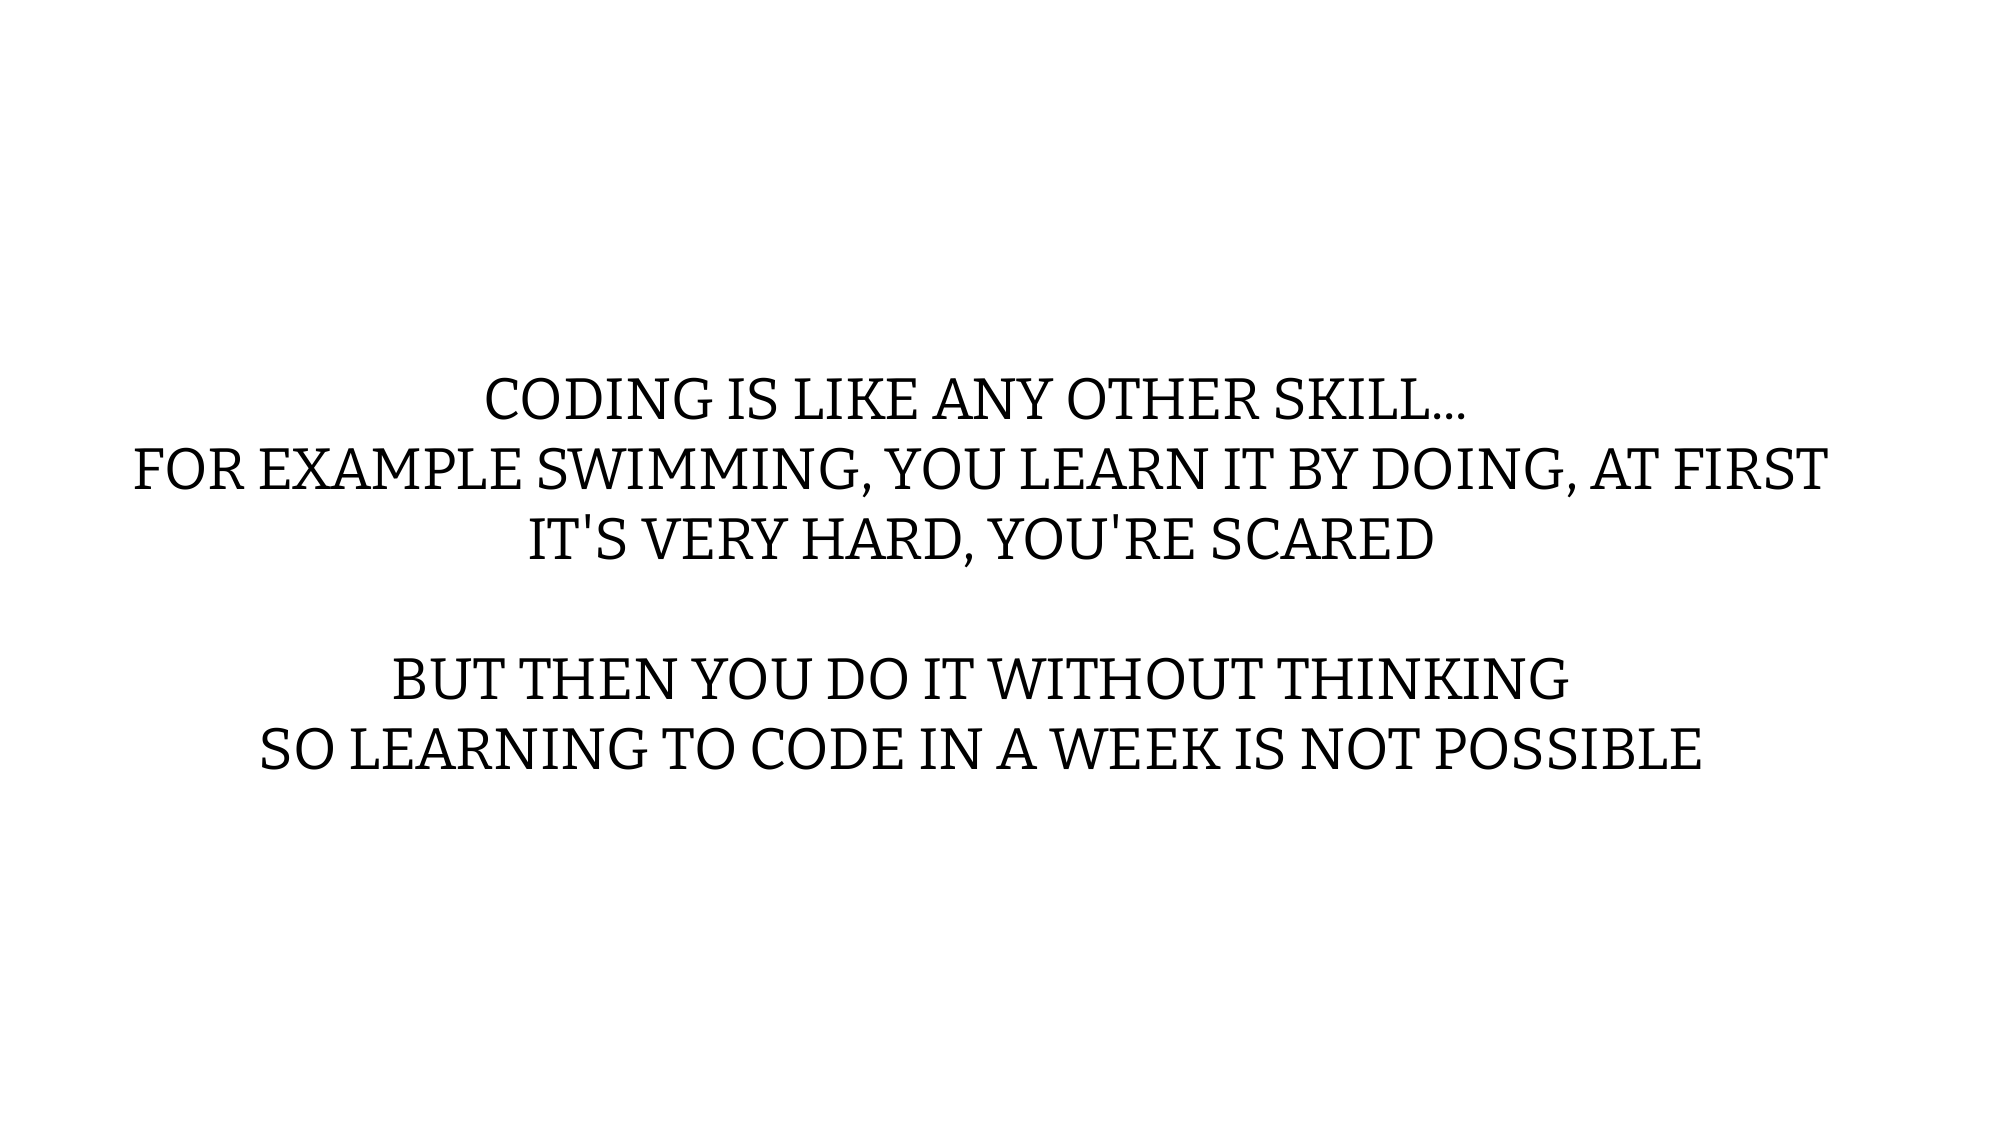

CODING IS LIKE ANY OTHER SKILL...
FOR EXAMPLE SWIMMING, YOU LEARN IT BY DOING, AT FIRST IT'S VERY HARD, YOU'RE SCARED

BUT THEN YOU DO IT WITHOUT THINKING
SO LEARNING TO CODE IN A WEEK IS NOT POSSIBLE